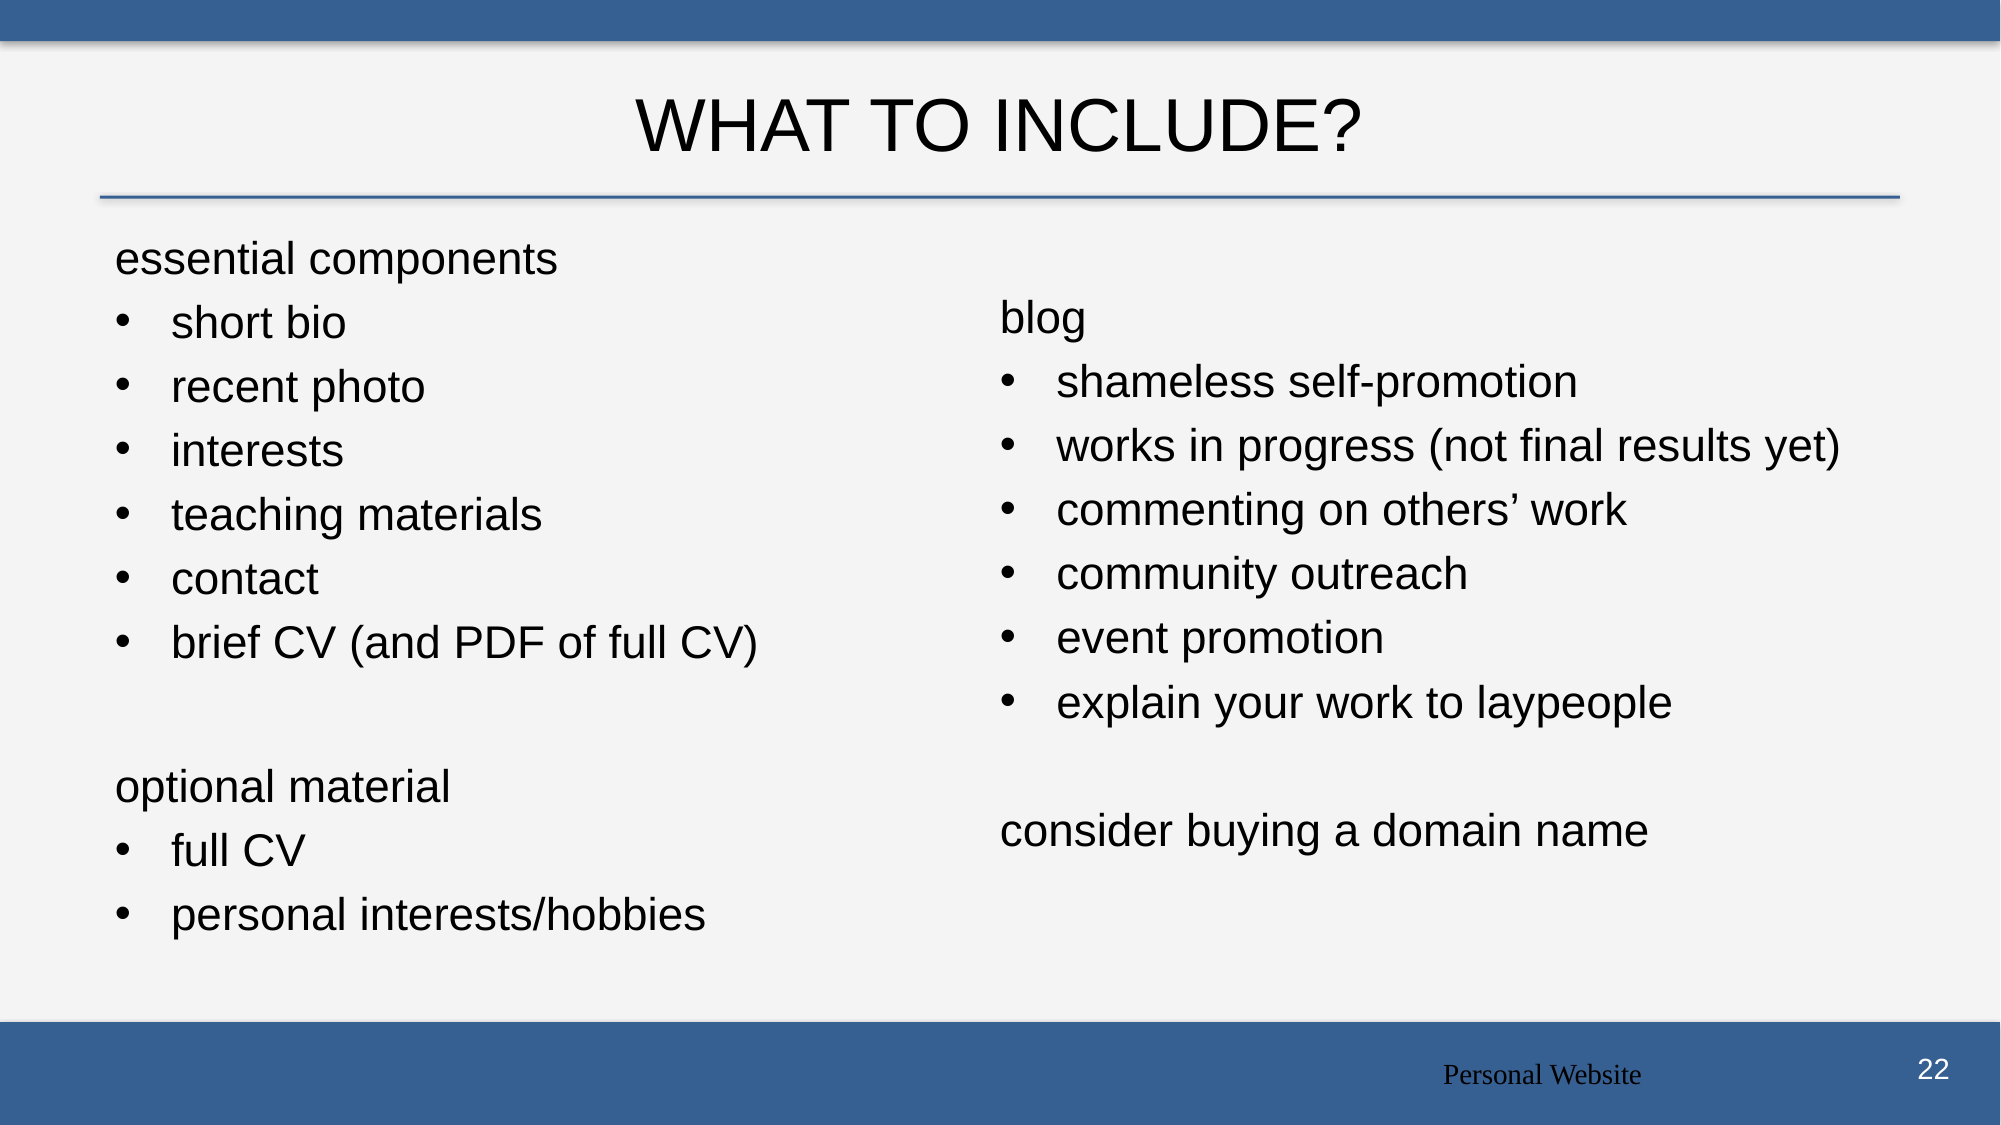

# What to Include?
essential components
short bio
recent photo
interests
teaching materials
contact
brief CV (and PDF of full CV)

optional material
full CV
personal interests/hobbies

blog
shameless self-promotion
works in progress (not final results yet)
commenting on others’ work
community outreach
event promotion
explain your work to laypeople

consider buying a domain name

Personal Website
22